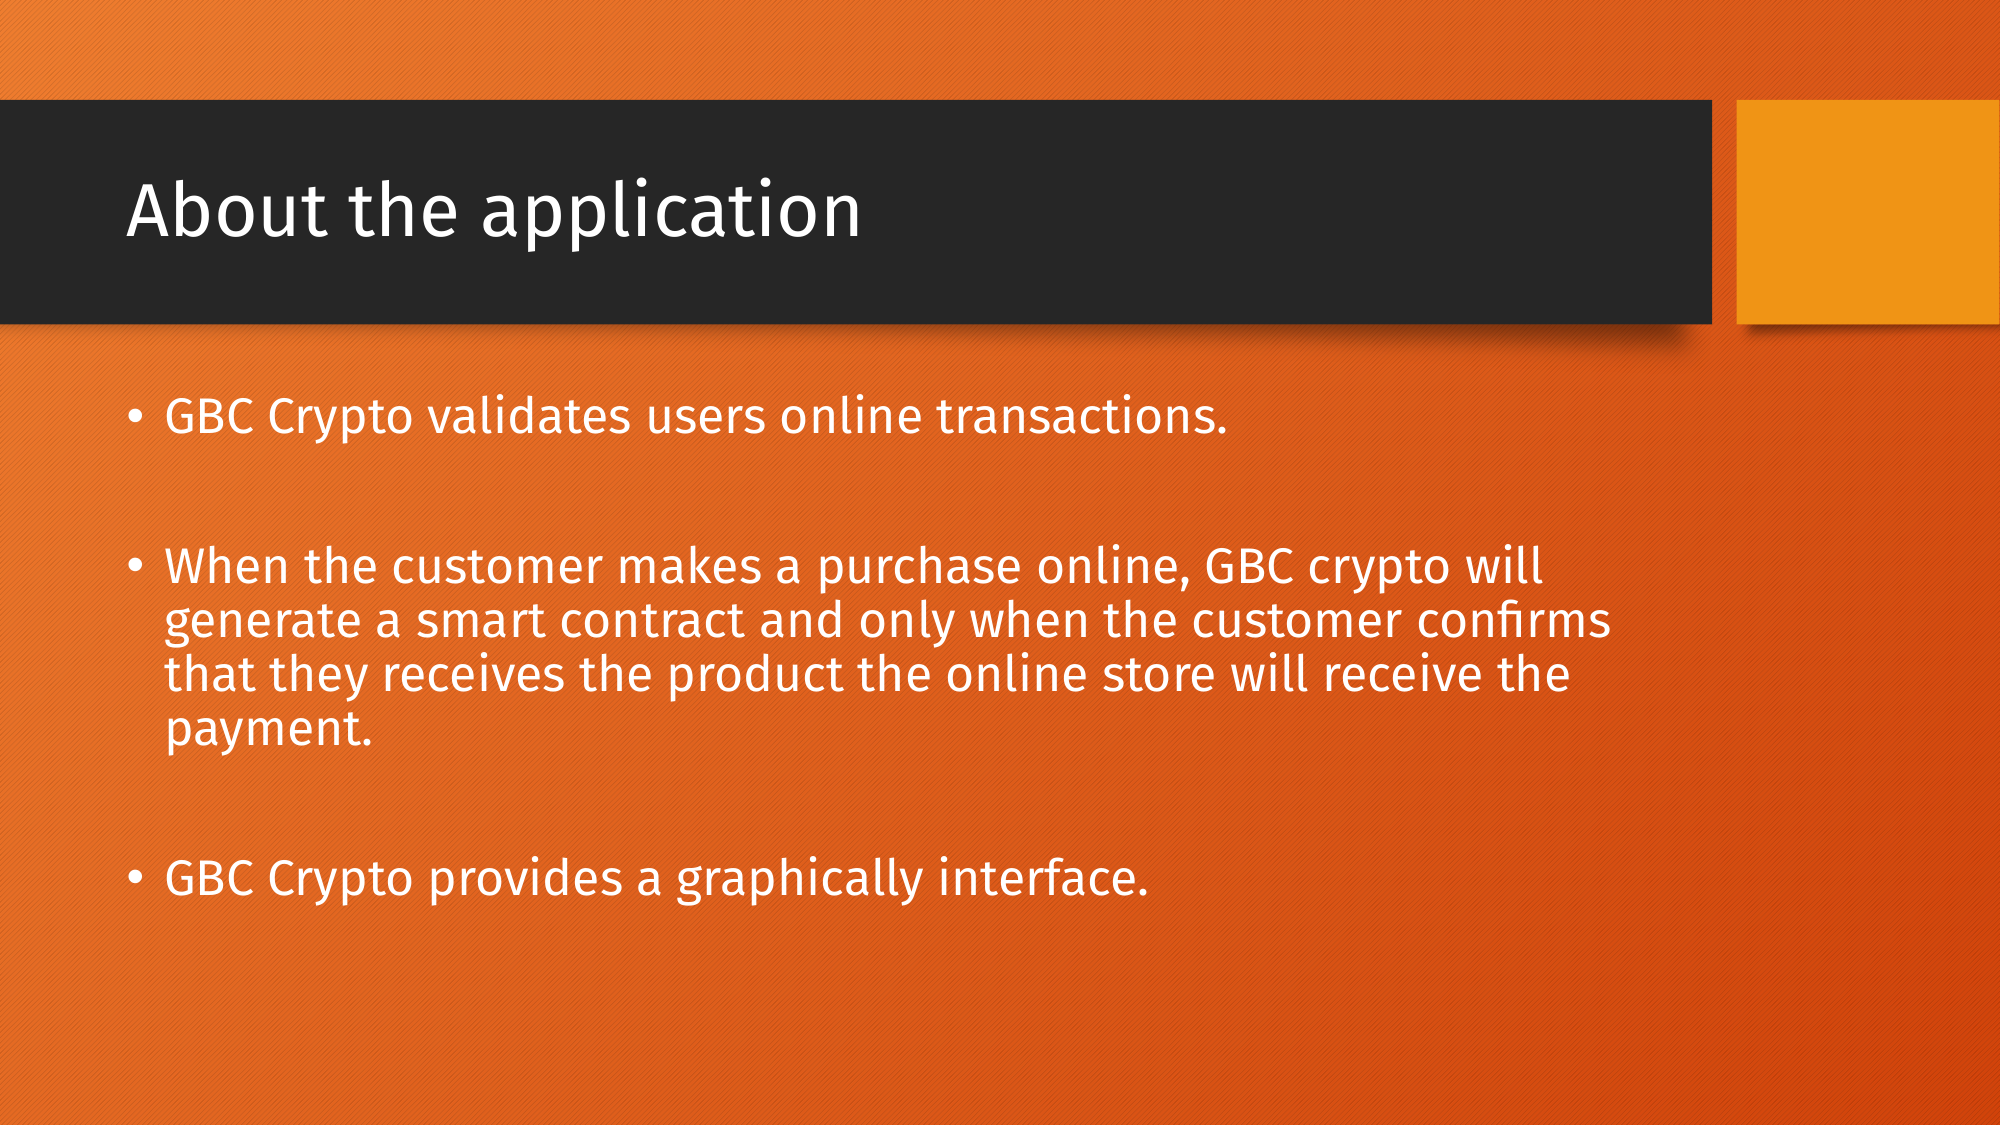

# About the application
GBC Crypto validates users online transactions.

When the customer makes a purchase online, GBC crypto will generate a smart contract and only when the customer confirms that they receives the product the online store will receive the payment.

GBC Crypto provides a graphically interface.